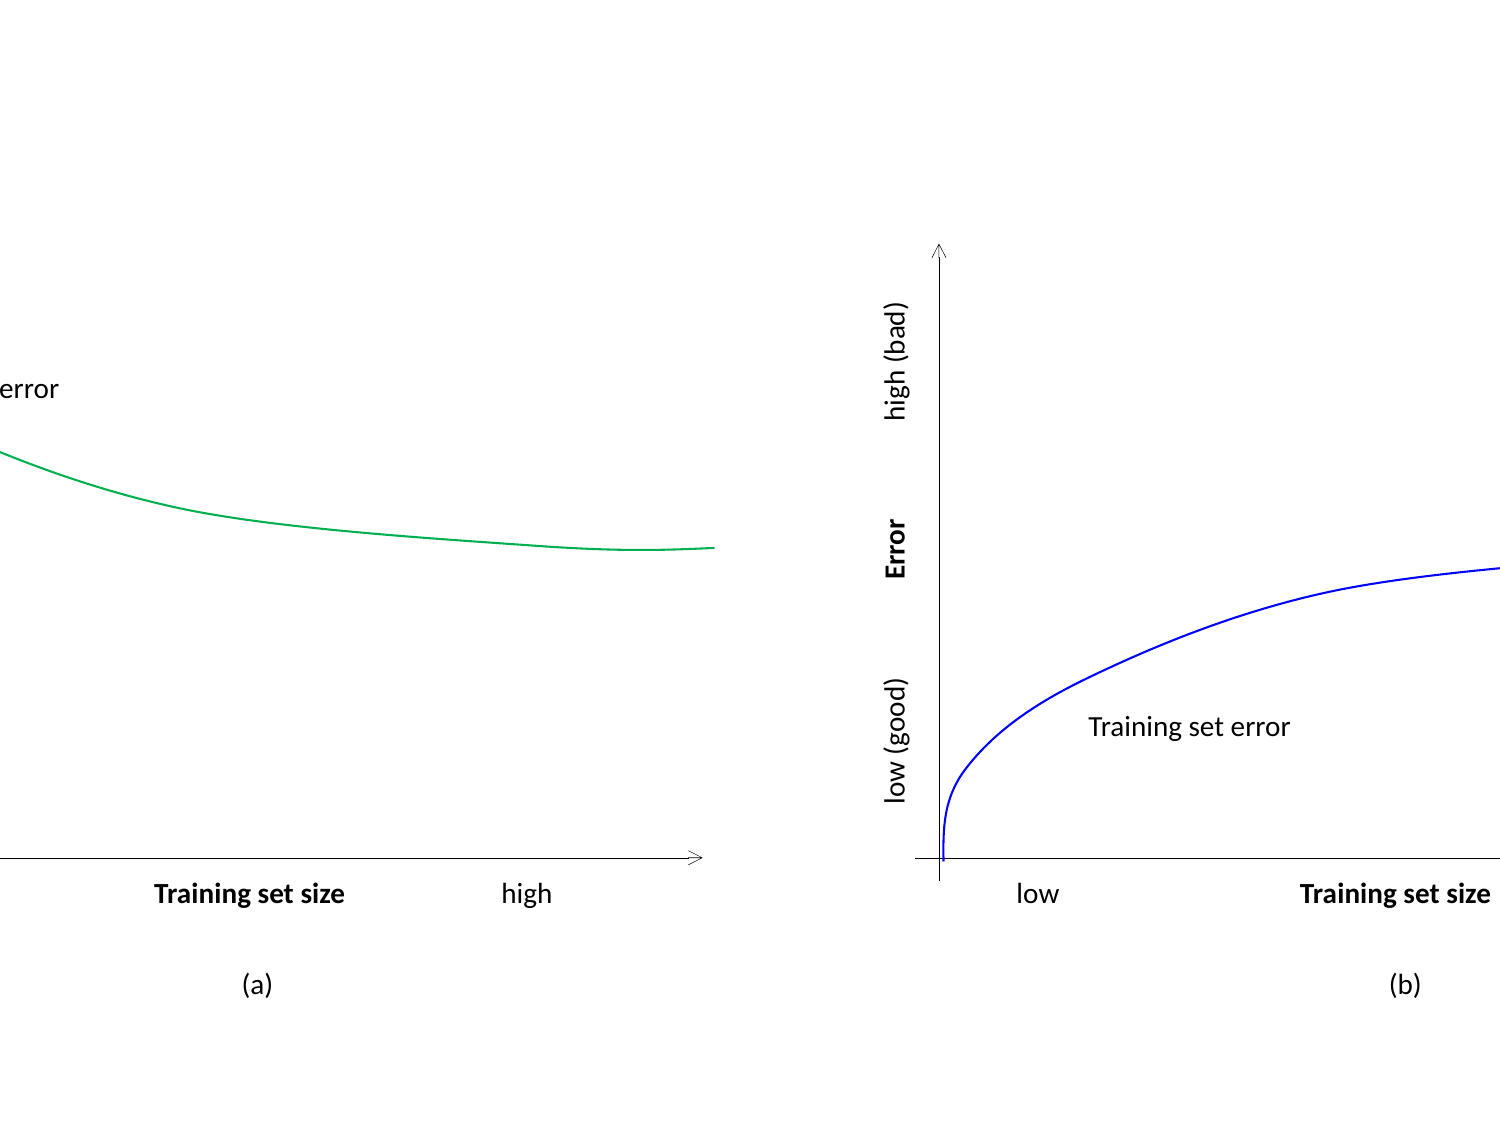

low (good)               Error               high (bad)
low                                     Training set size                        high
low (good)               Error               high (bad)

low                                     Training set size                        high
Test set error
Training set error
(a)                                                                                                                                                                            (b)